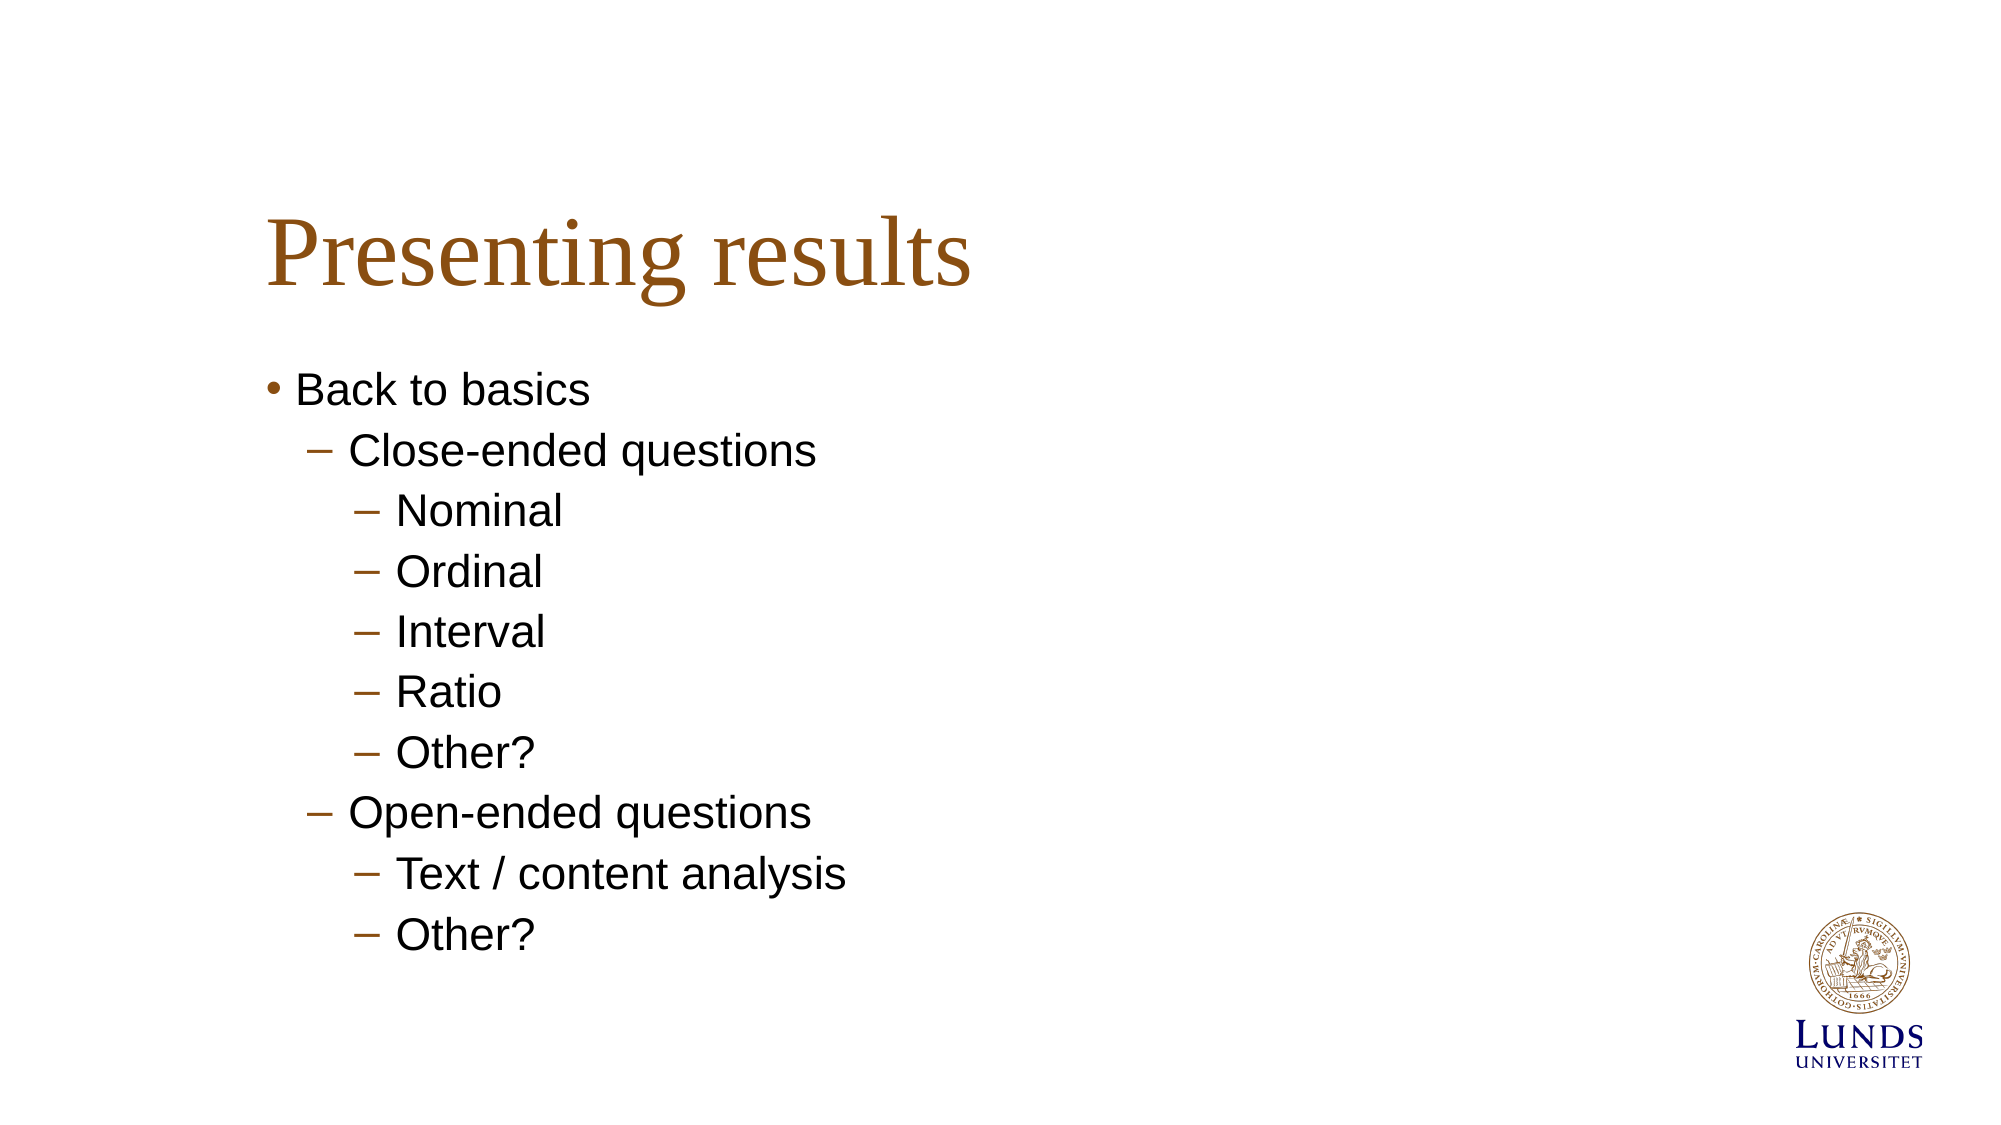

# Presenting results
Back to basics
Close-ended questions
Nominal
Ordinal
Interval
Ratio
Other?
Open-ended questions
Text / content analysis
Other?